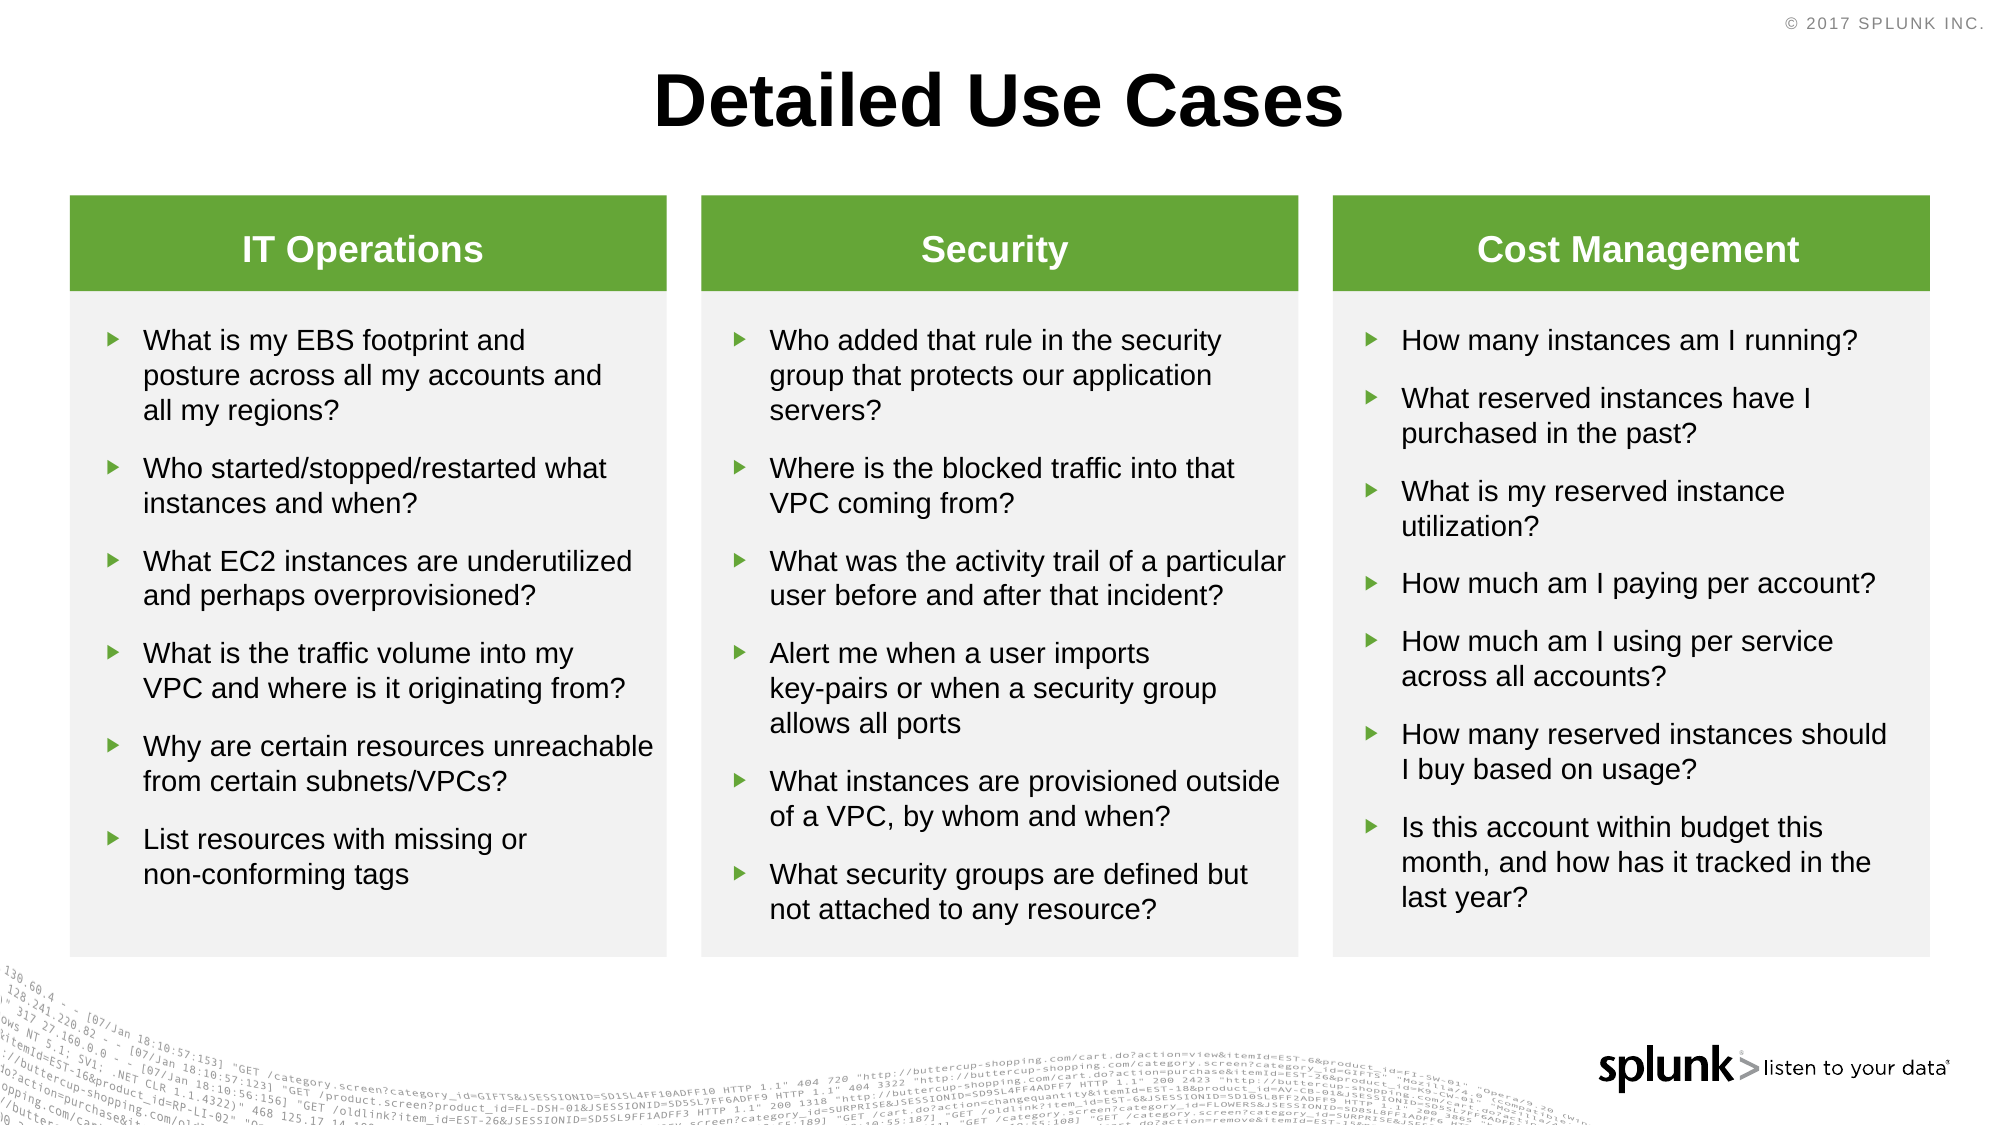

# Detailed Use Cases

IT Operations
Security
Cost Management
What is my EBS footprint and
posture across all my accounts and
all my regions?
Who started/stopped/restarted what instances and when?
What EC2 instances are underutilized and perhaps overprovisioned?
What is the traffic volume into my
VPC and where is it originating from?
Why are certain resources unreachable from certain subnets/VPCs?
List resources with missing or
non-conforming tags
Who added that rule in the security group that protects our application servers?
Where is the blocked traffic into that VPC coming from?
What was the activity trail of a particular user before and after that incident?
Alert me when a user imports
key-pairs or when a security group allows all ports
What instances are provisioned outside of a VPC, by whom and when?
What security groups are defined but not attached to any resource?
How many instances am I running?
What reserved instances have I purchased in the past?
What is my reserved instance utilization?
How much am I paying per account?
How much am I using per service across all accounts?
How many reserved instances should
I buy based on usage?
Is this account within budget this
month, and how has it tracked in the last year?